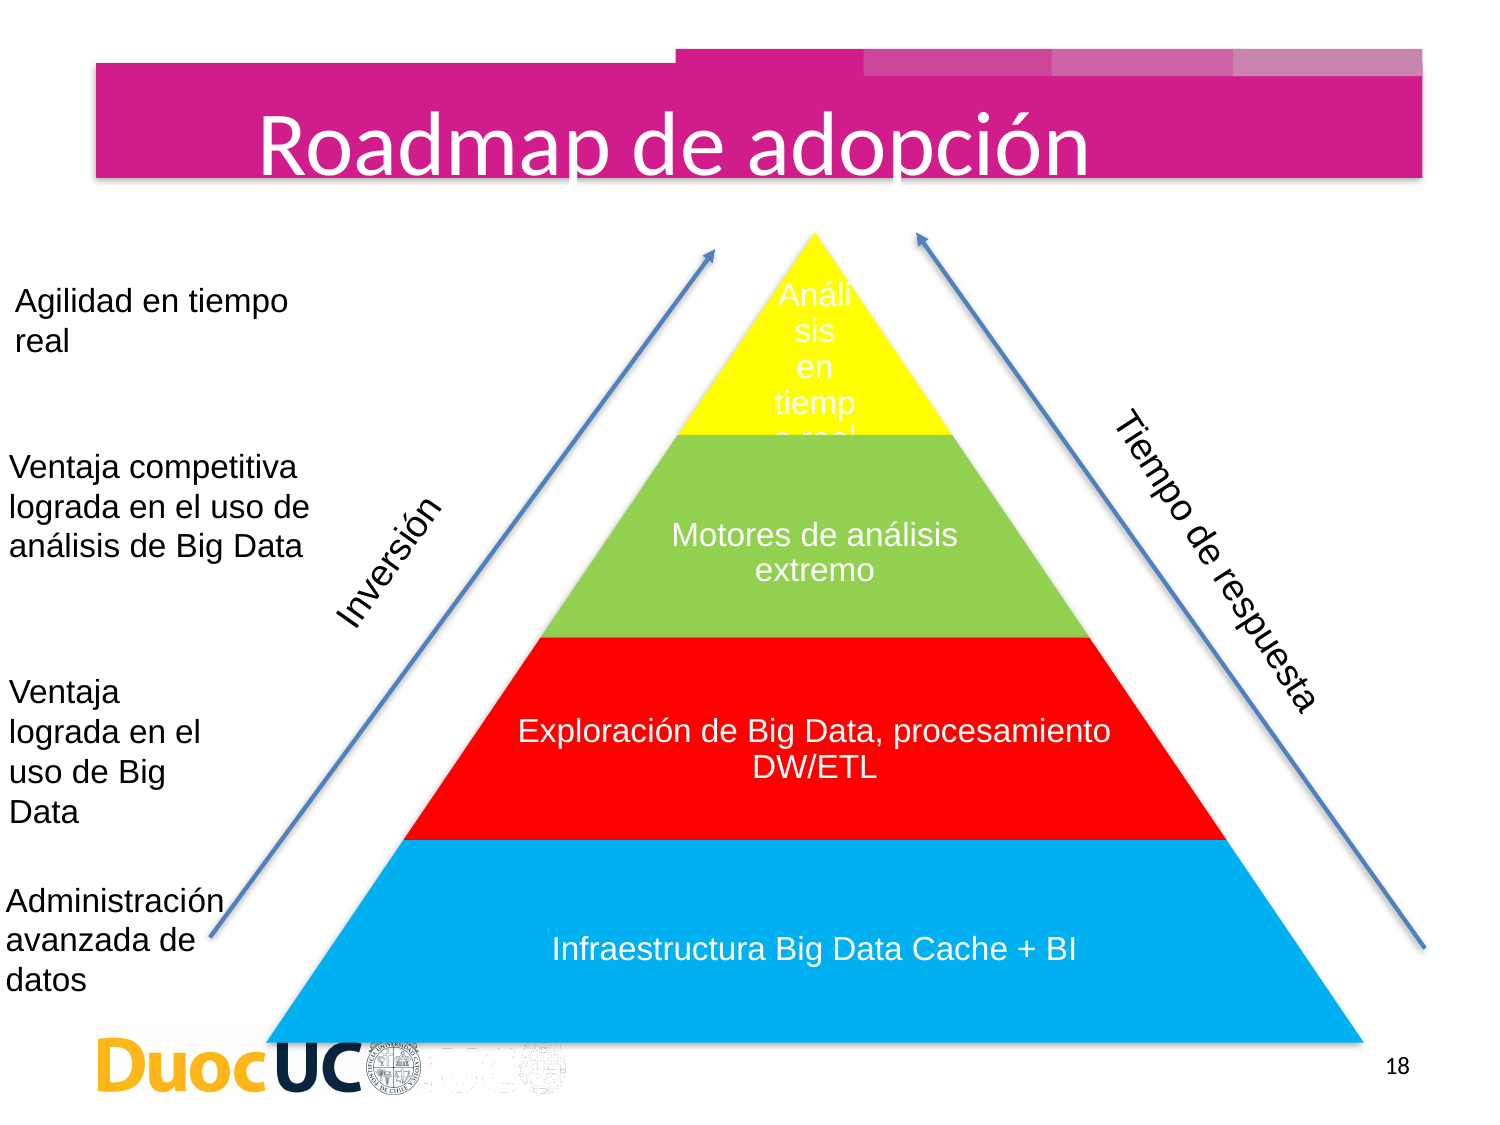

Roadmap de adopción
Análisis en tiempo real
Motores de análisis extremo
Exploración de Big Data, procesamiento DW/ETL
Infraestructura Big Data Cache + BI
Agilidad en tiempo real
Ventaja competitiva lograda en el uso de análisis de Big Data
Inversión
Tiempo de respuesta
Ventaja lograda en el uso de Big Data
Administración avanzada de datos
18